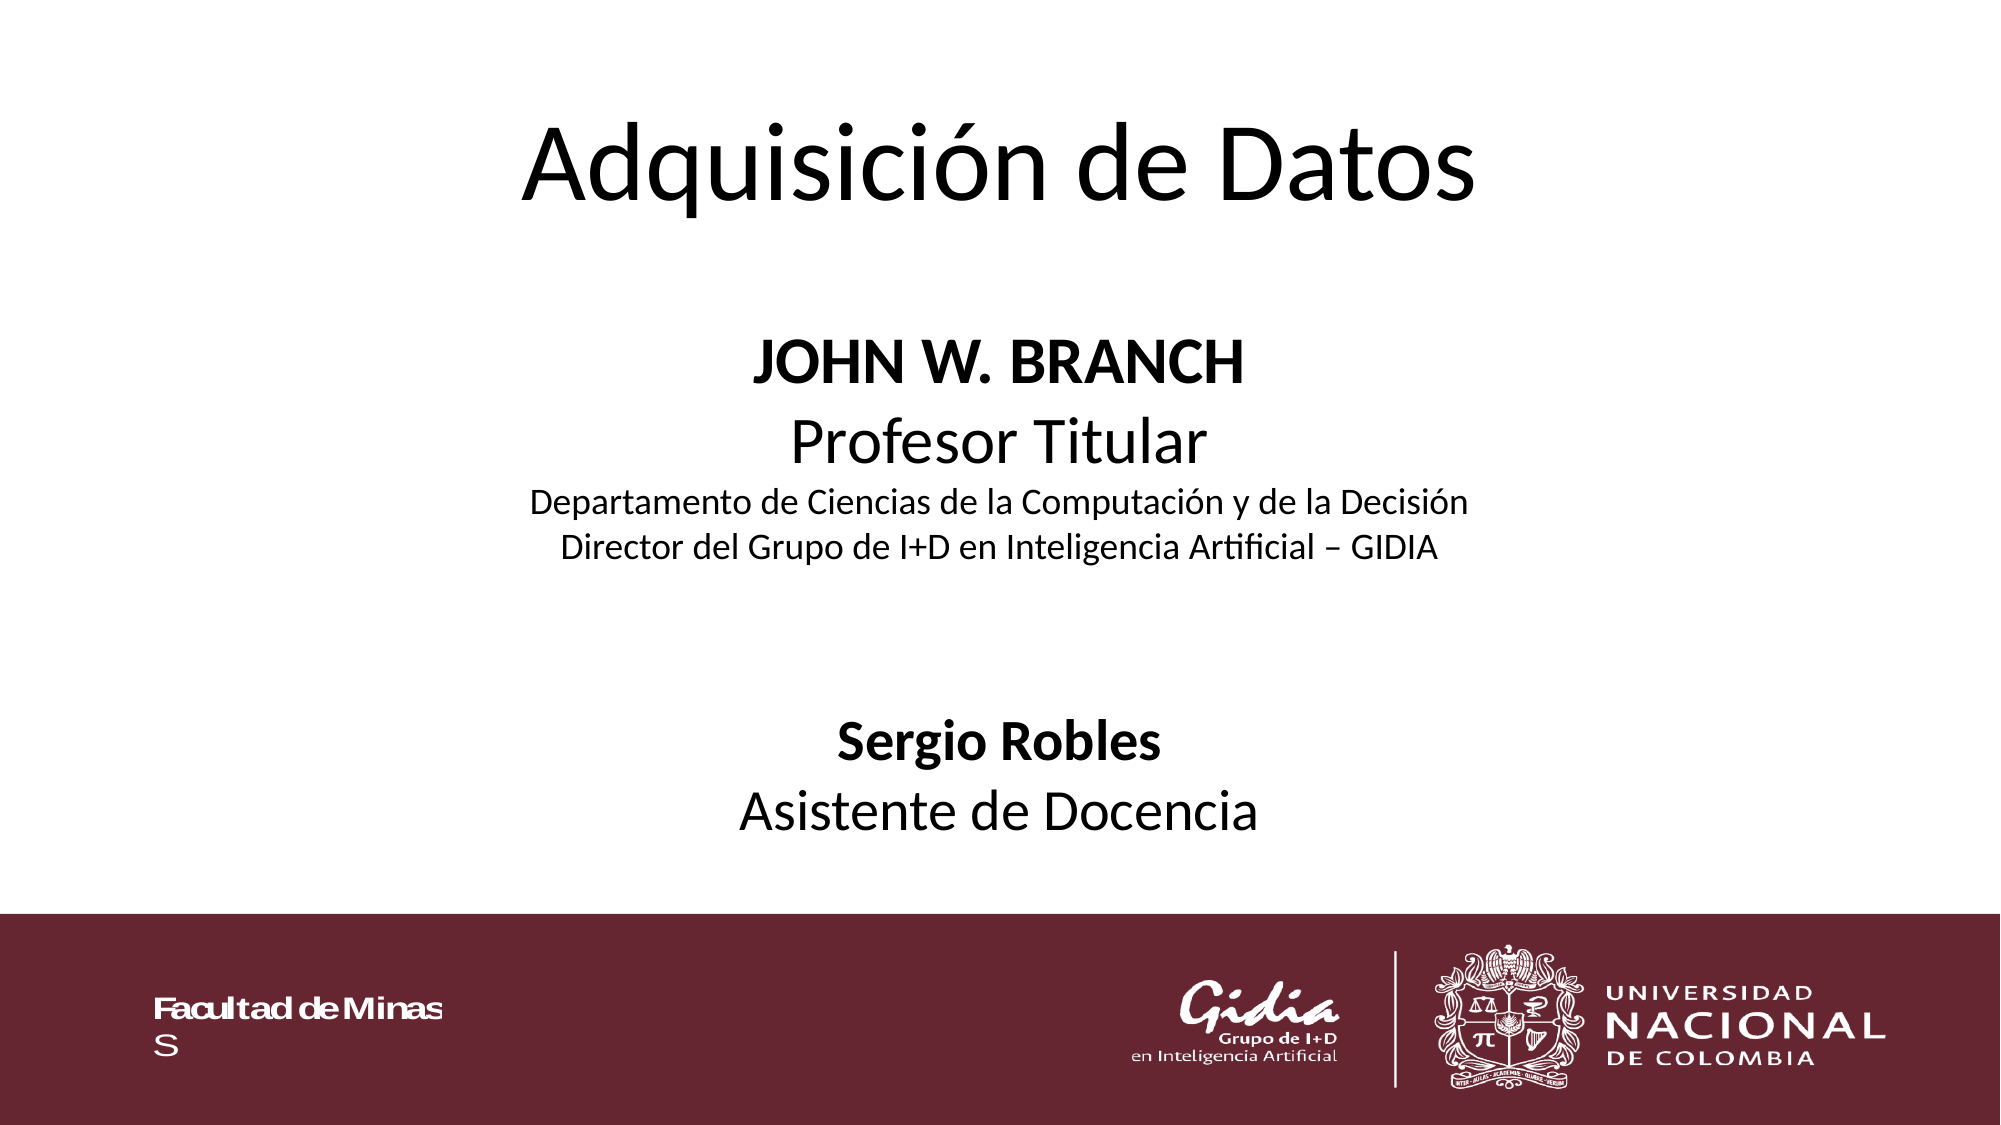

Adquisición de Datos
JOHN W. BRANCH
Profesor Titular
Departamento de Ciencias de la Computación y de la Decisión
Director del Grupo de I+D en Inteligencia Artificial – GIDIA
Sergio Robles
Asistente de Docencia